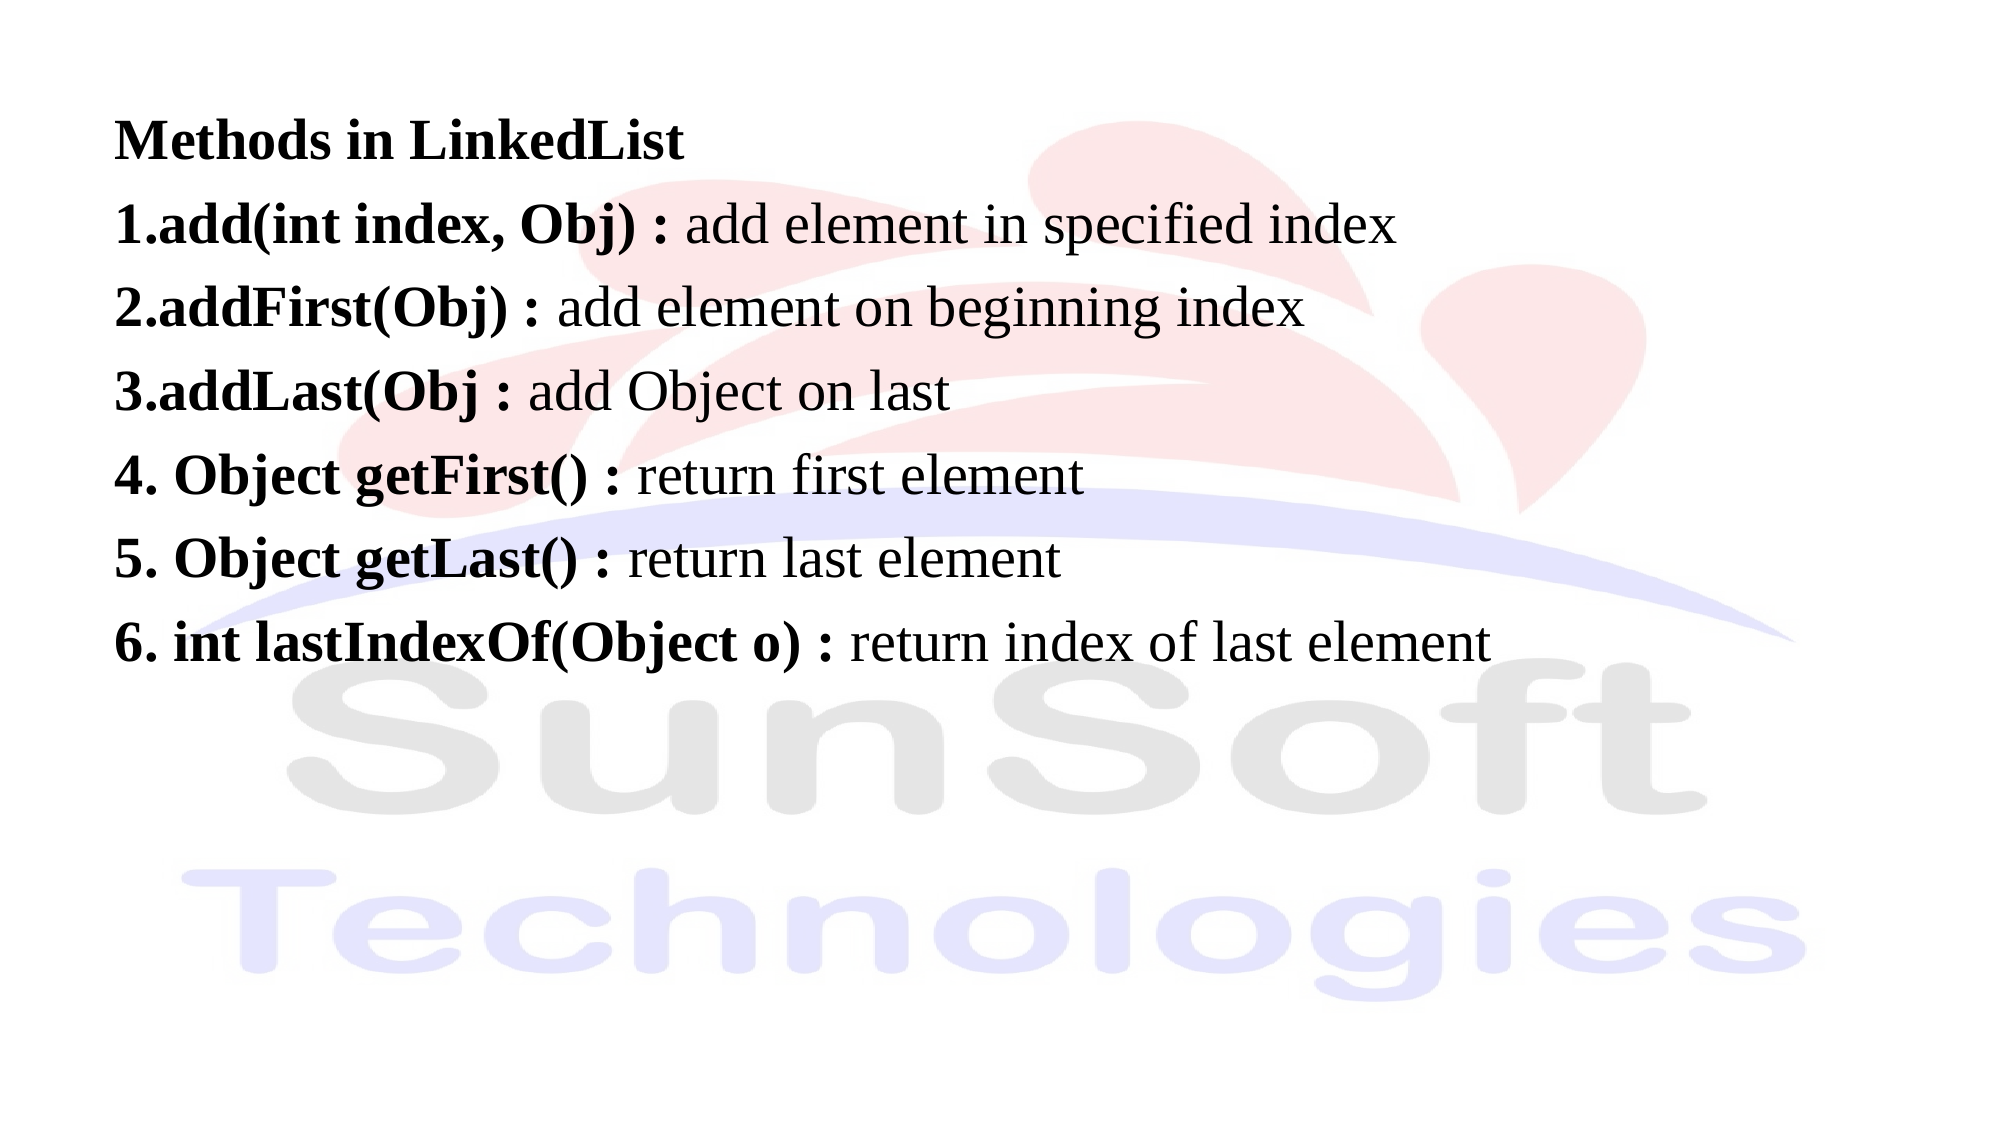

Methods in LinkedList
1.add(int index, Obj) : add element in specified index
2.addFirst(Obj) : add element on beginning index
3.addLast(Obj : add Object on last
4. Object getFirst() : return first element
5. Object getLast() : return last element
6. int lastIndexOf(Object o) : return index of last element